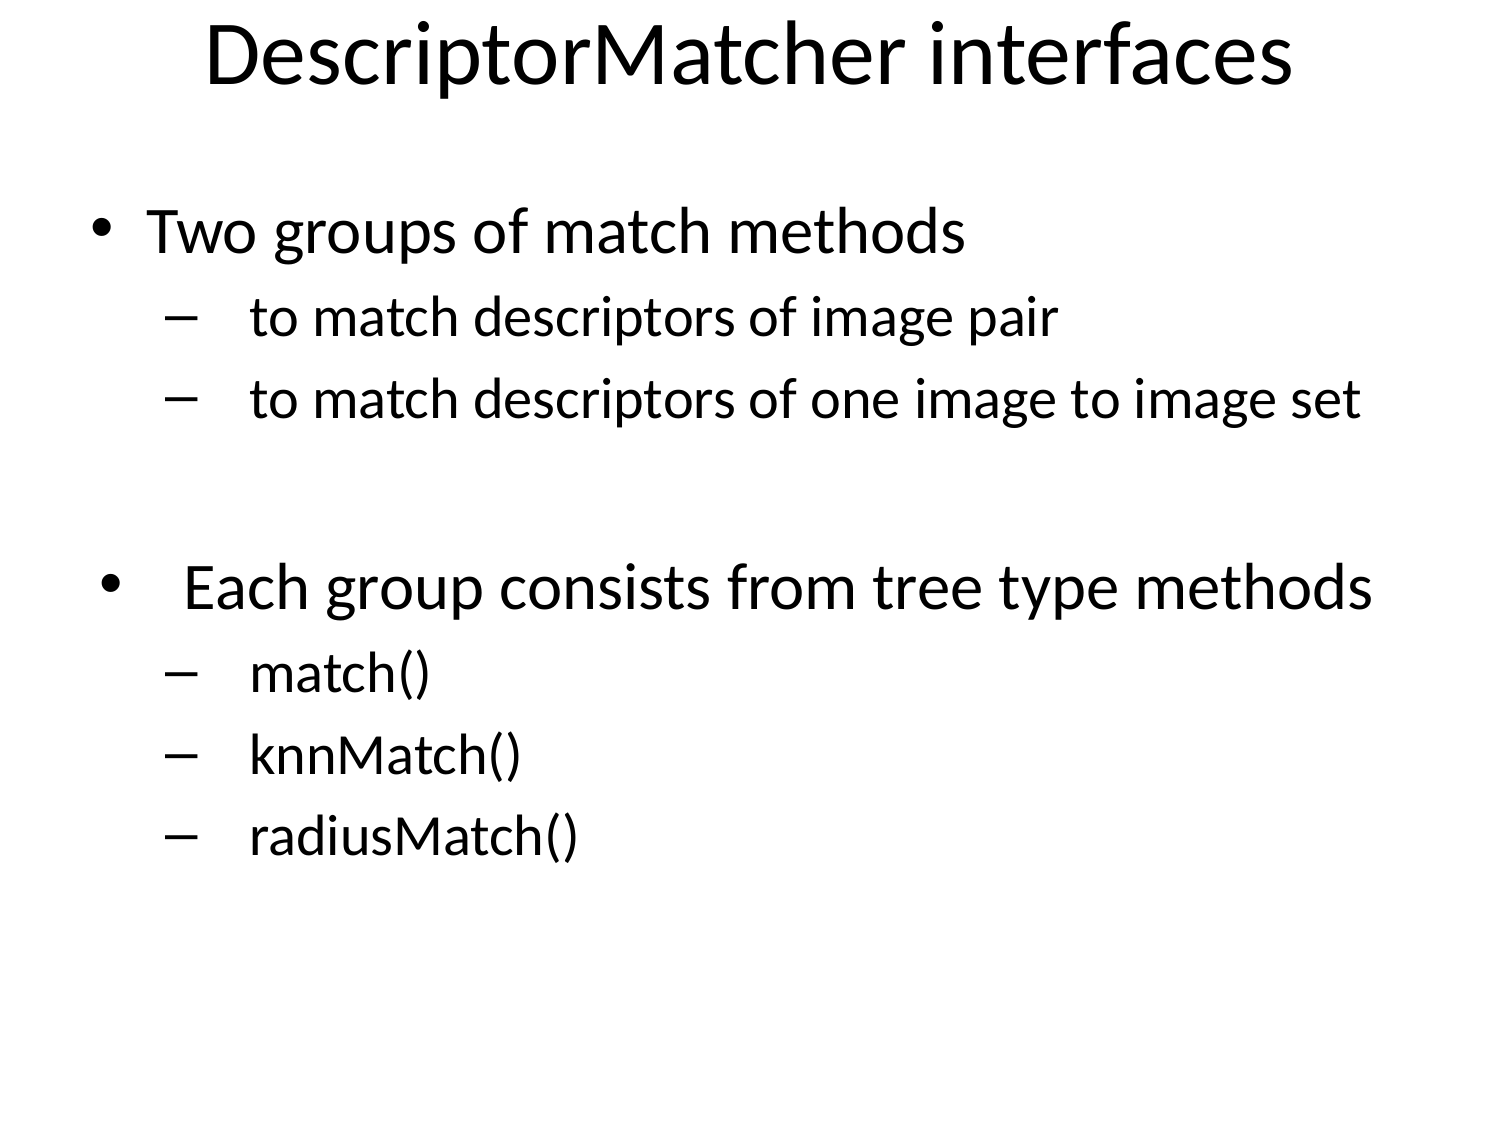

# DescriptorMatcher interfaces
Two groups of match methods
to match descriptors of image pair
to match descriptors of one image to image set

Each group consists from tree type methods
match()
knnMatch()
radiusMatch()